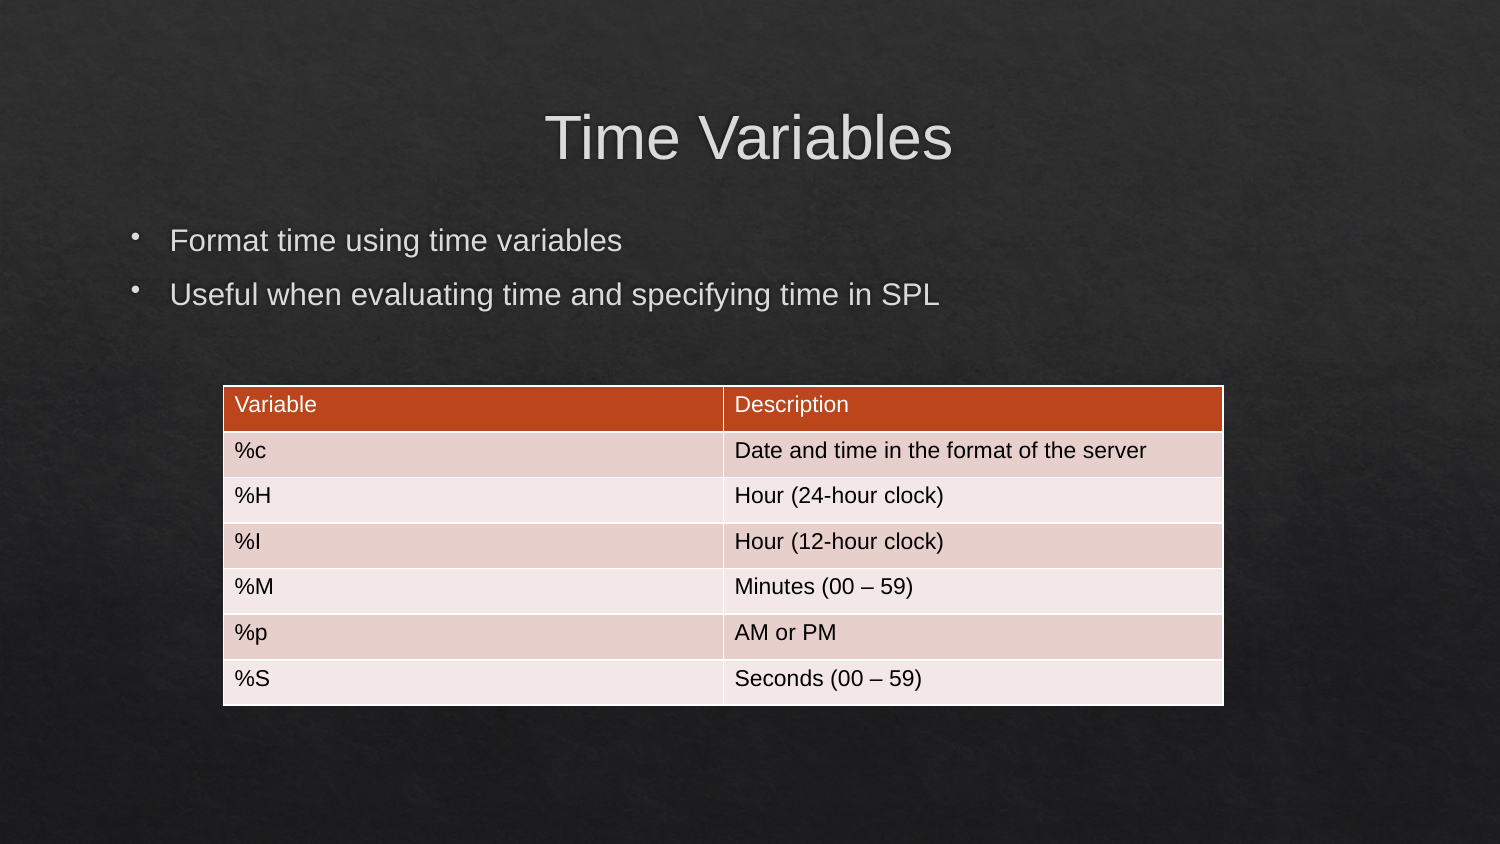

# Time Variables
Format time using time variables
Useful when evaluating time and specifying time in SPL
| Variable | Description |
| --- | --- |
| %c | Date and time in the format of the server |
| %H | Hour (24-hour clock) |
| %I | Hour (12-hour clock) |
| %M | Minutes (00 – 59) |
| %p | AM or PM |
| %S | Seconds (00 – 59) |